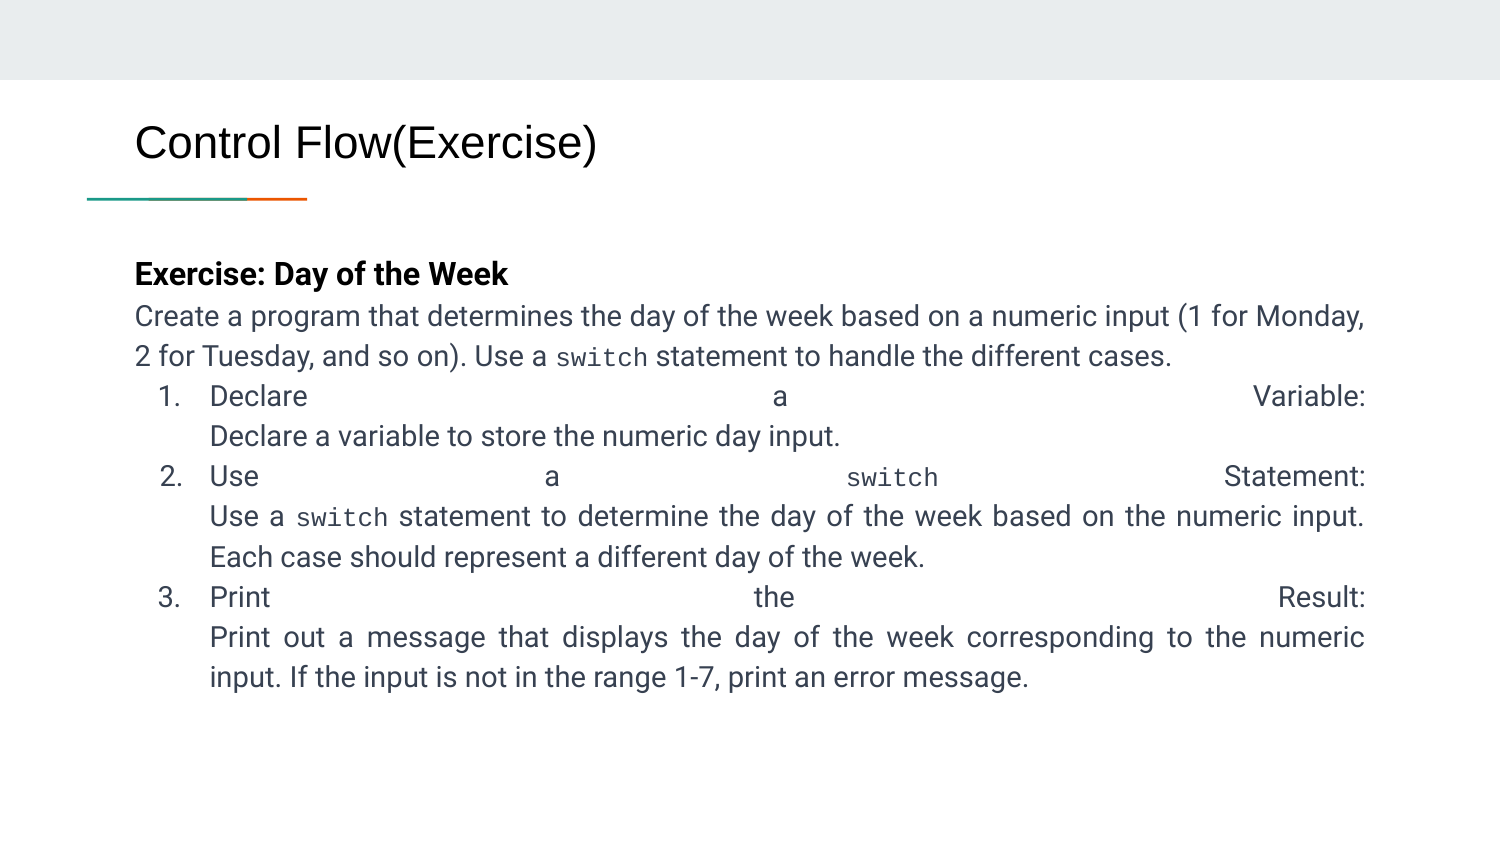

# Control Flow(Exercise)

Exercise: Day of the Week
Create a program that determines the day of the week based on a numeric input (1 for Monday, 2 for Tuesday, and so on). Use a switch statement to handle the different cases.
Declare a Variable:
Declare a variable to store the numeric day input.
Use a switch Statement:
Use a switch statement to determine the day of the week based on the numeric input. Each case should represent a different day of the week.
Print the Result:
Print out a message that displays the day of the week corresponding to the numeric input. If the input is not in the range 1-7, print an error message.